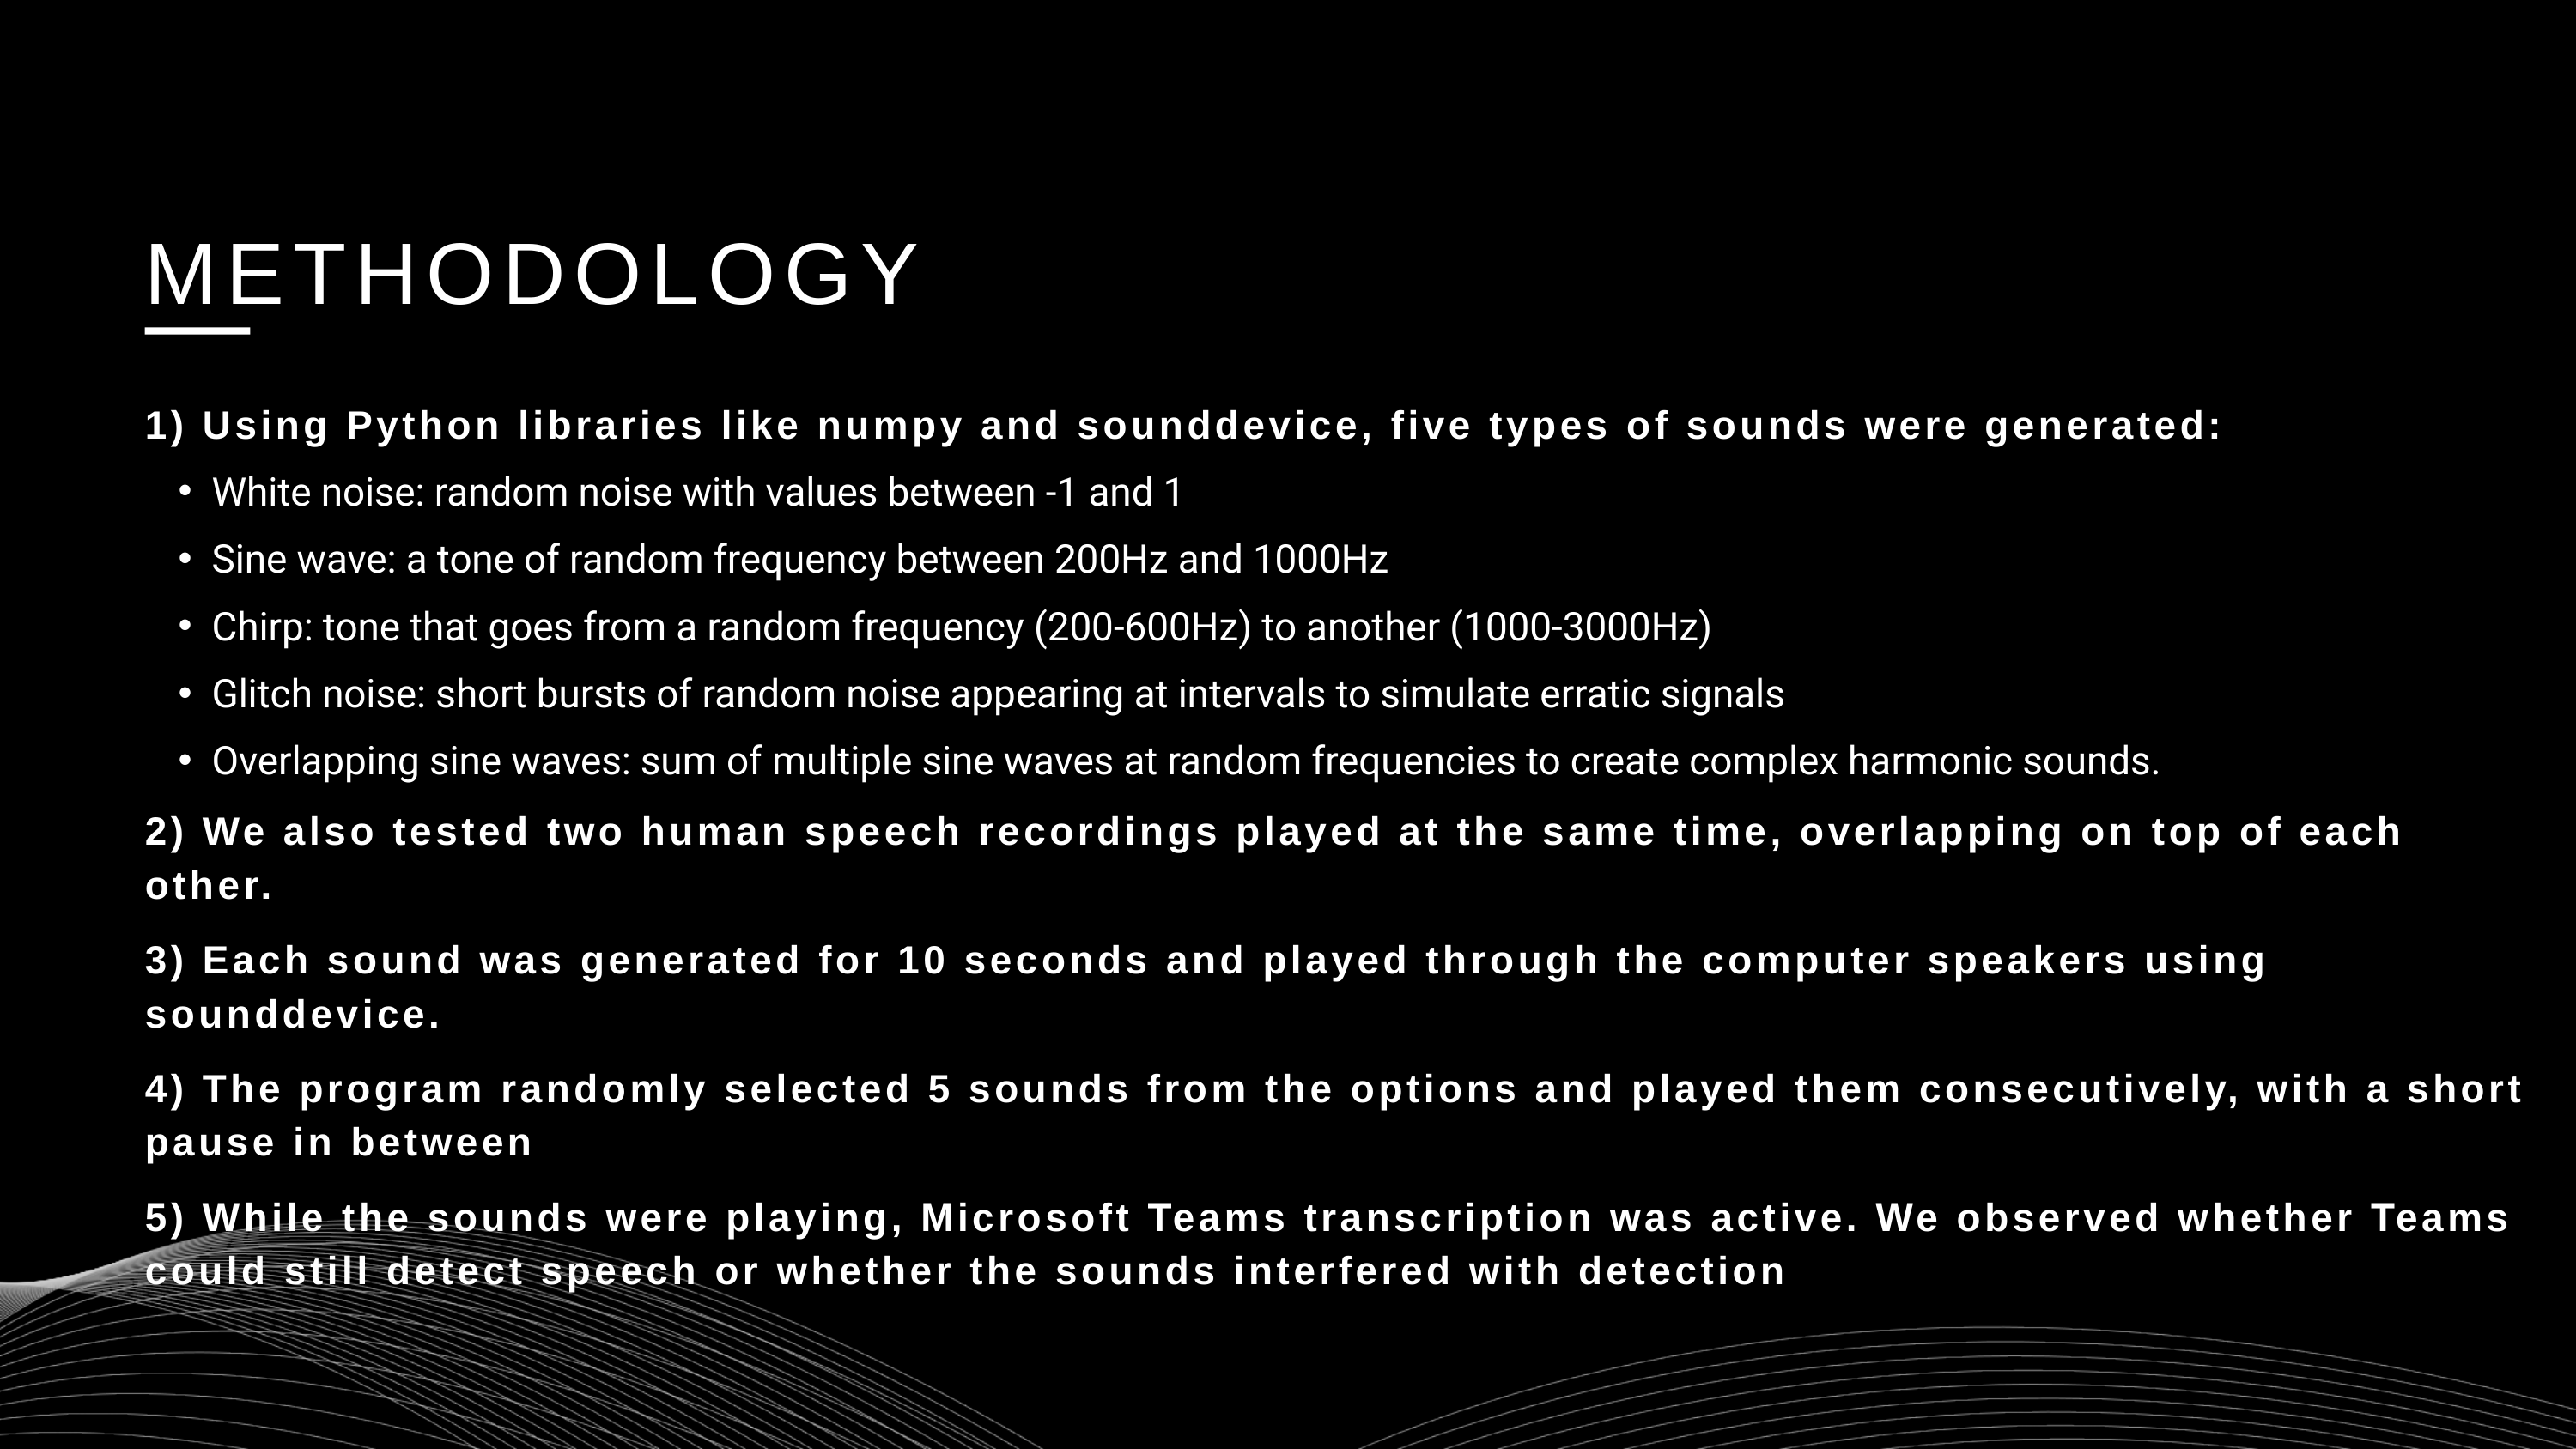

METHODOLOGY

1) Using Python libraries like numpy and sounddevice, five types of sounds were generated:
White noise: random noise with values between -1 and 1
Sine wave: a tone of random frequency between 200Hz and 1000Hz
Chirp: tone that goes from a random frequency (200-600Hz) to another (1000-3000Hz)
Glitch noise: short bursts of random noise appearing at intervals to simulate erratic signals
Overlapping sine waves: sum of multiple sine waves at random frequencies to create complex harmonic sounds.
2) We also tested two human speech recordings played at the same time, overlapping on top of each other.
3) Each sound was generated for 10 seconds and played through the computer speakers using sounddevice.
4) The program randomly selected 5 sounds from the options and played them consecutively, with a short pause in between
5) While the sounds were playing, Microsoft Teams transcription was active. We observed whether Teams could still detect speech or whether the sounds interfered with detection